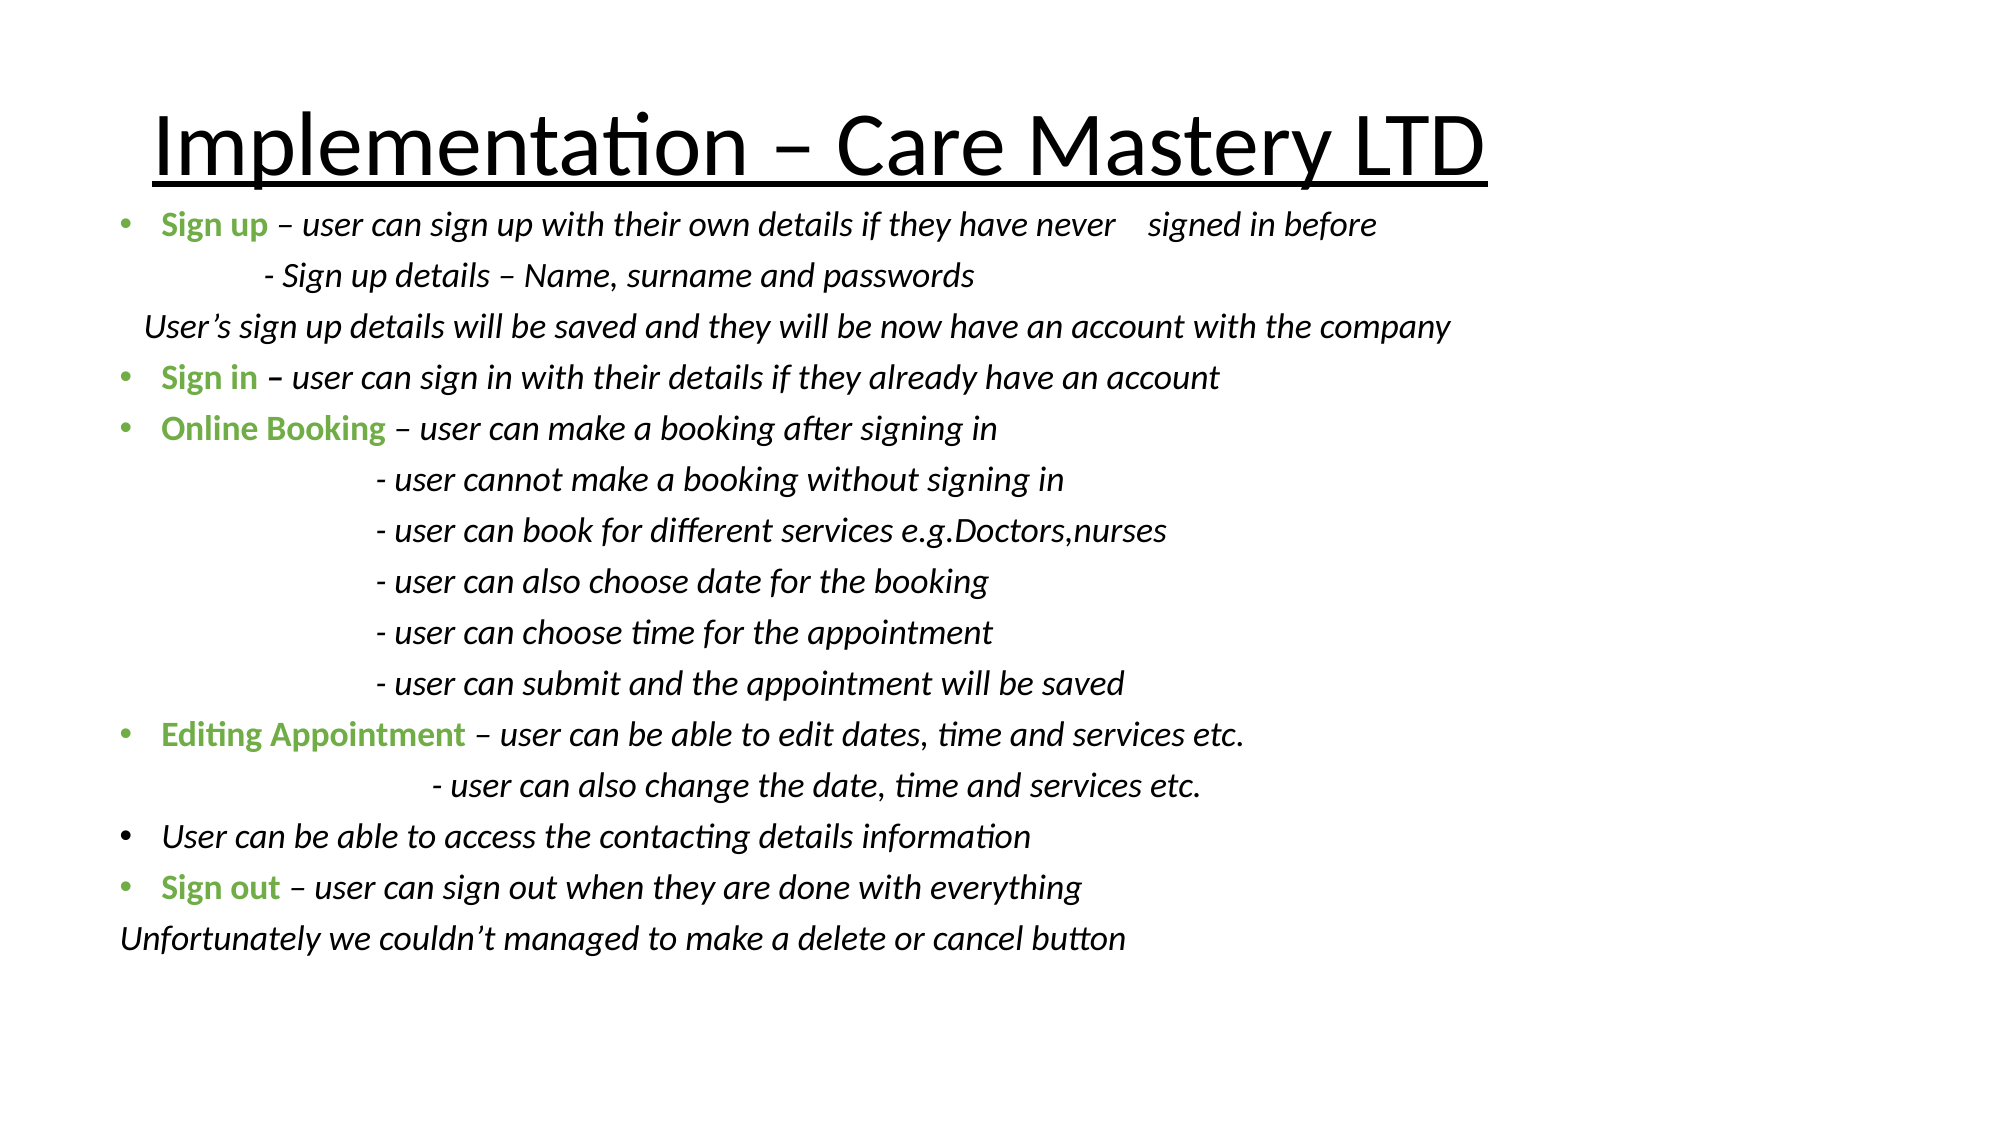

# Implementation – Care Mastery LTD
Sign up – user can sign up with their own details if they have never    signed in before
                  - Sign up details – Name, surname and passwords
   User’s sign up details will be saved and they will be now have an account with the company
Sign in – user can sign in with their details if they already have an account
Online Booking – user can make a booking after signing in
                                - user cannot make a booking without signing in
                                - user can book for different services e.g.Doctors,nurses
                                - user can also choose date for the booking
                                - user can choose time for the appointment
                                - user can submit and the appointment will be saved
Editing Appointment – user can be able to edit dates, time and services etc.
                                       - user can also change the date, time and services etc.
User can be able to access the contacting details information
Sign out – user can sign out when they are done with everything
Unfortunately we couldn’t managed to make a delete or cancel button